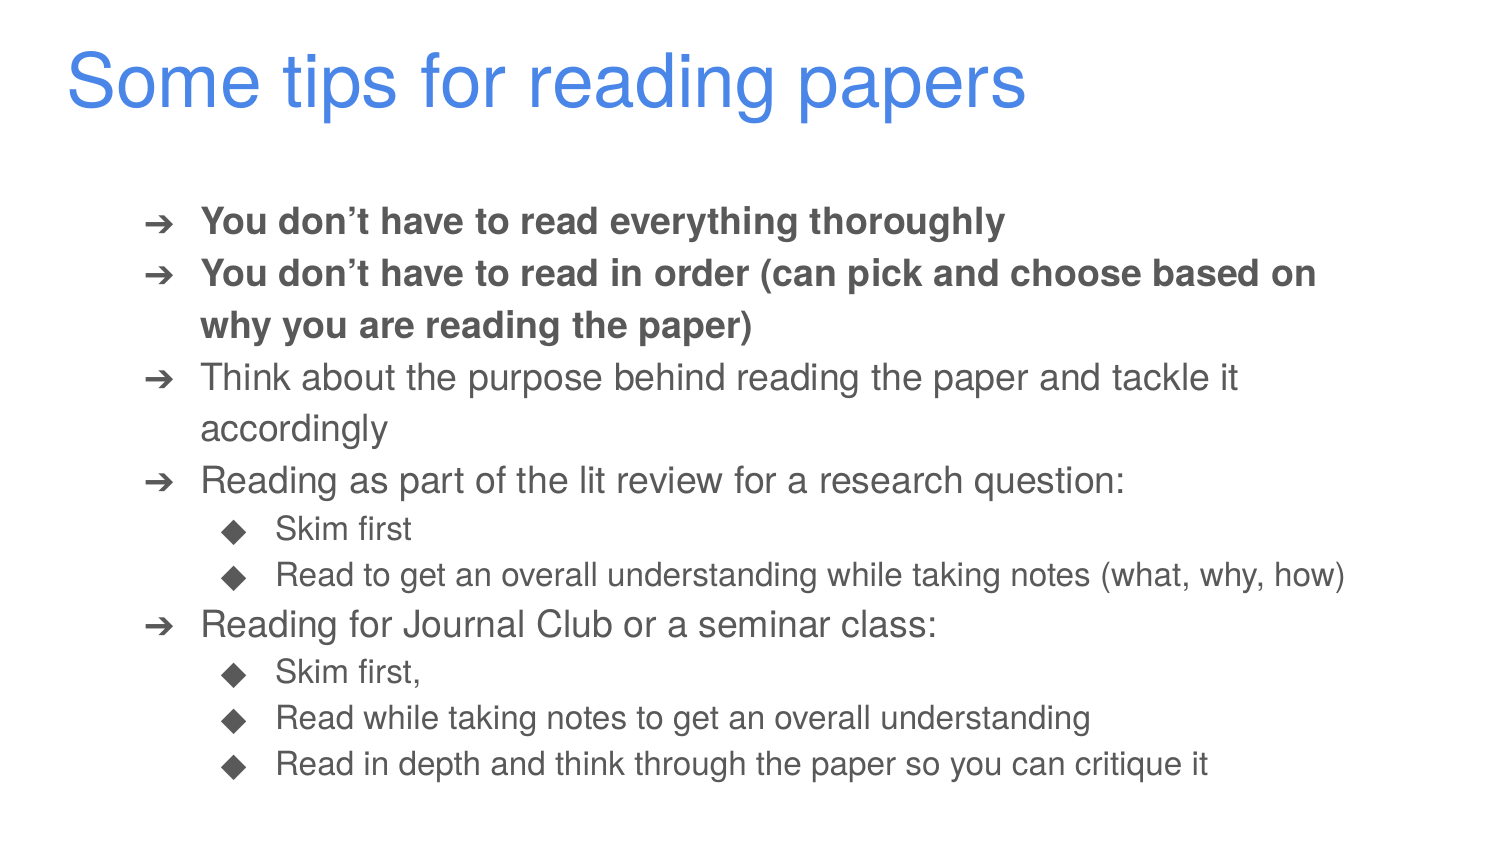

# Some tips for reading papers
You don’t have to read everything thoroughly
You don’t have to read in order (can pick and choose based on why you are reading the paper)
Think about the purpose behind reading the paper and tackle it accordingly
Reading as part of the lit review for a research question:
Skim first
Read to get an overall understanding while taking notes (what, why, how)
Reading for Journal Club or a seminar class:
Skim first,
Read while taking notes to get an overall understanding
Read in depth and think through the paper so you can critique it